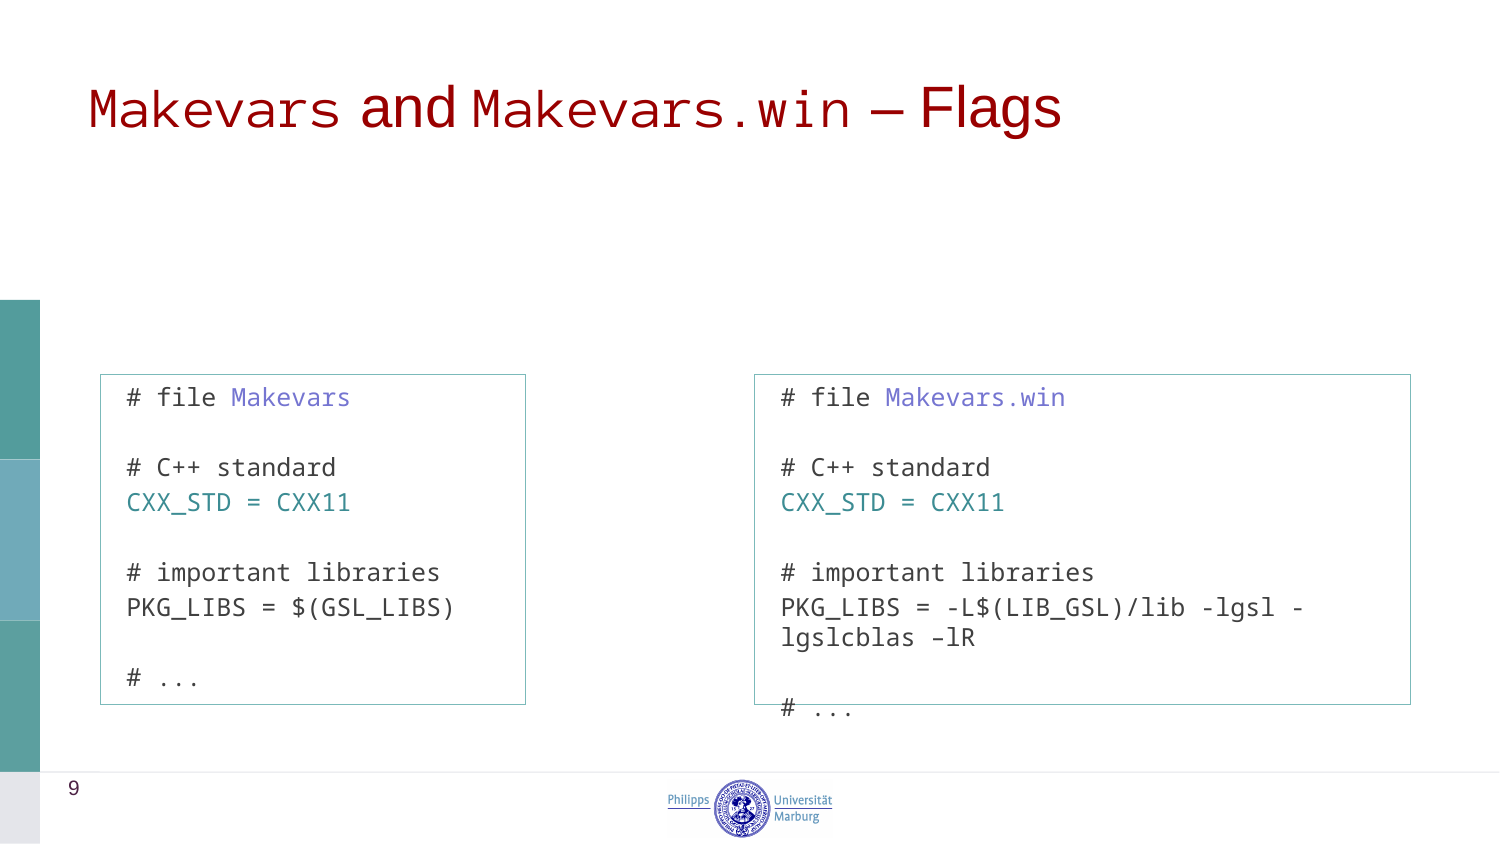

# Makevars and Makevars.win – Flags
# file Makevars

# C++ standard
CXX_STD = CXX11

# important libraries
PKG_LIBS = $(GSL_LIBS)

# ...
# file Makevars.win

# C++ standard
CXX_STD = CXX11

# important libraries
PKG_LIBS = -L$(LIB_GSL)/lib -lgsl -lgslcblas –lR

# ...
9